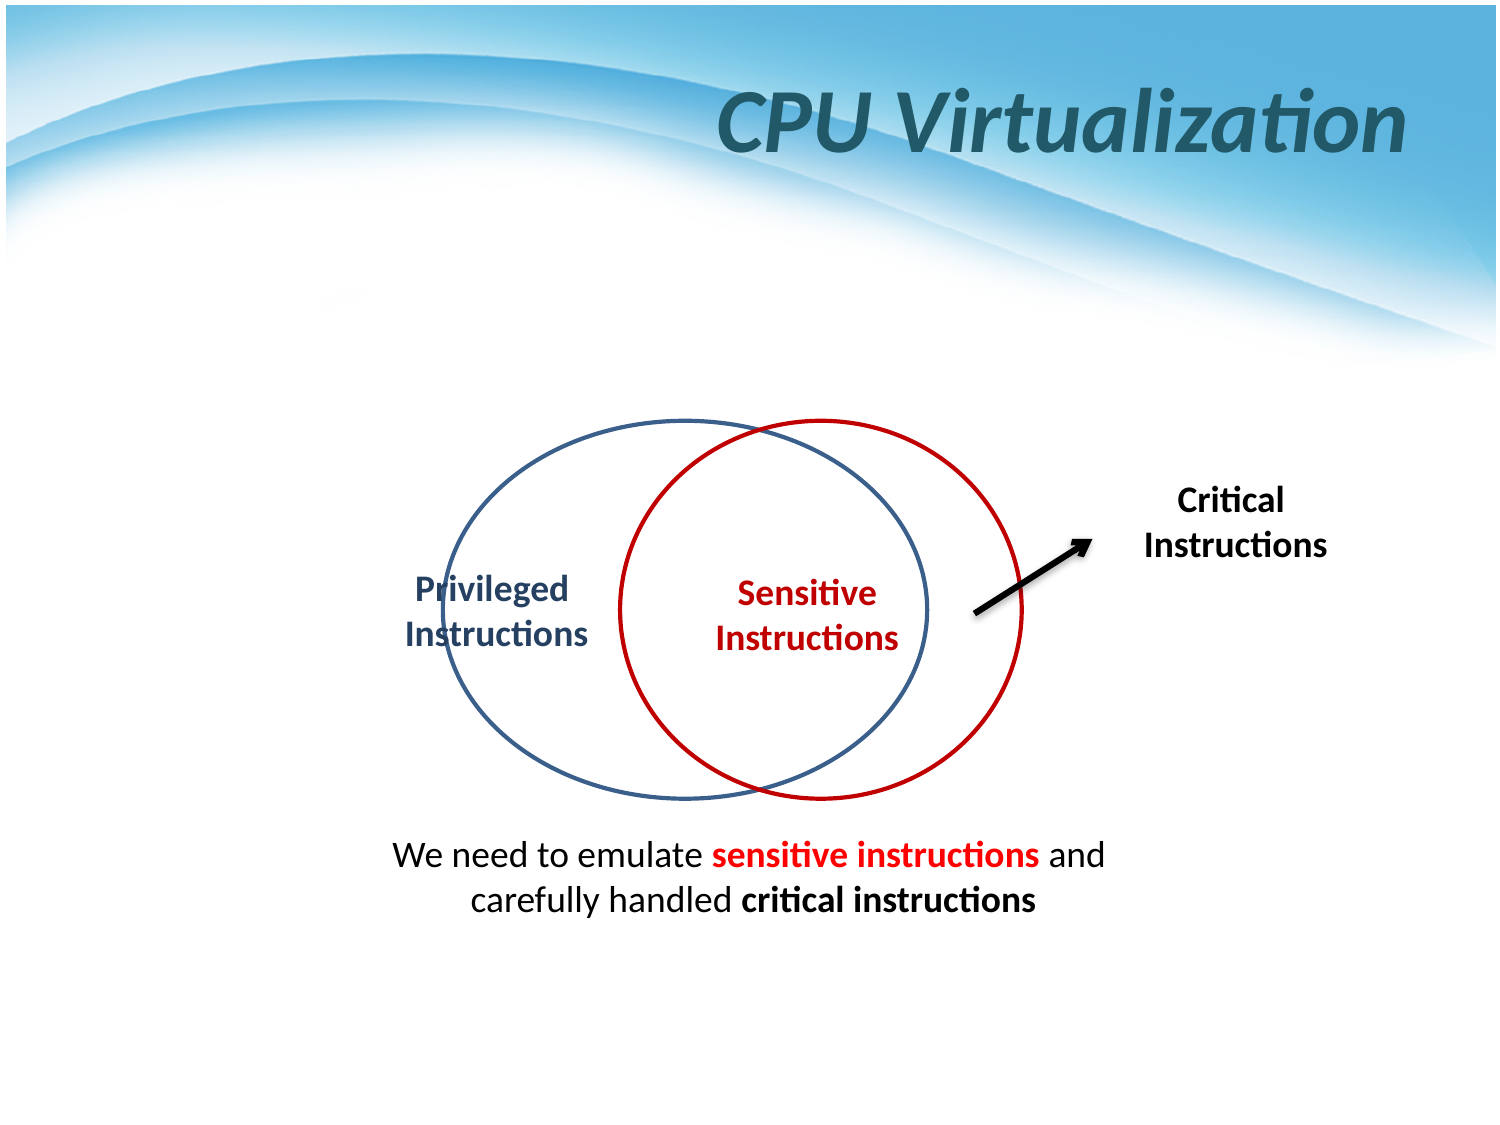

# CPU Virtualization

Critical
Instructions
Privileged
Instructions
Sensitive
Instructions
We need to emulate sensitive instructions and
carefully handled critical instructions